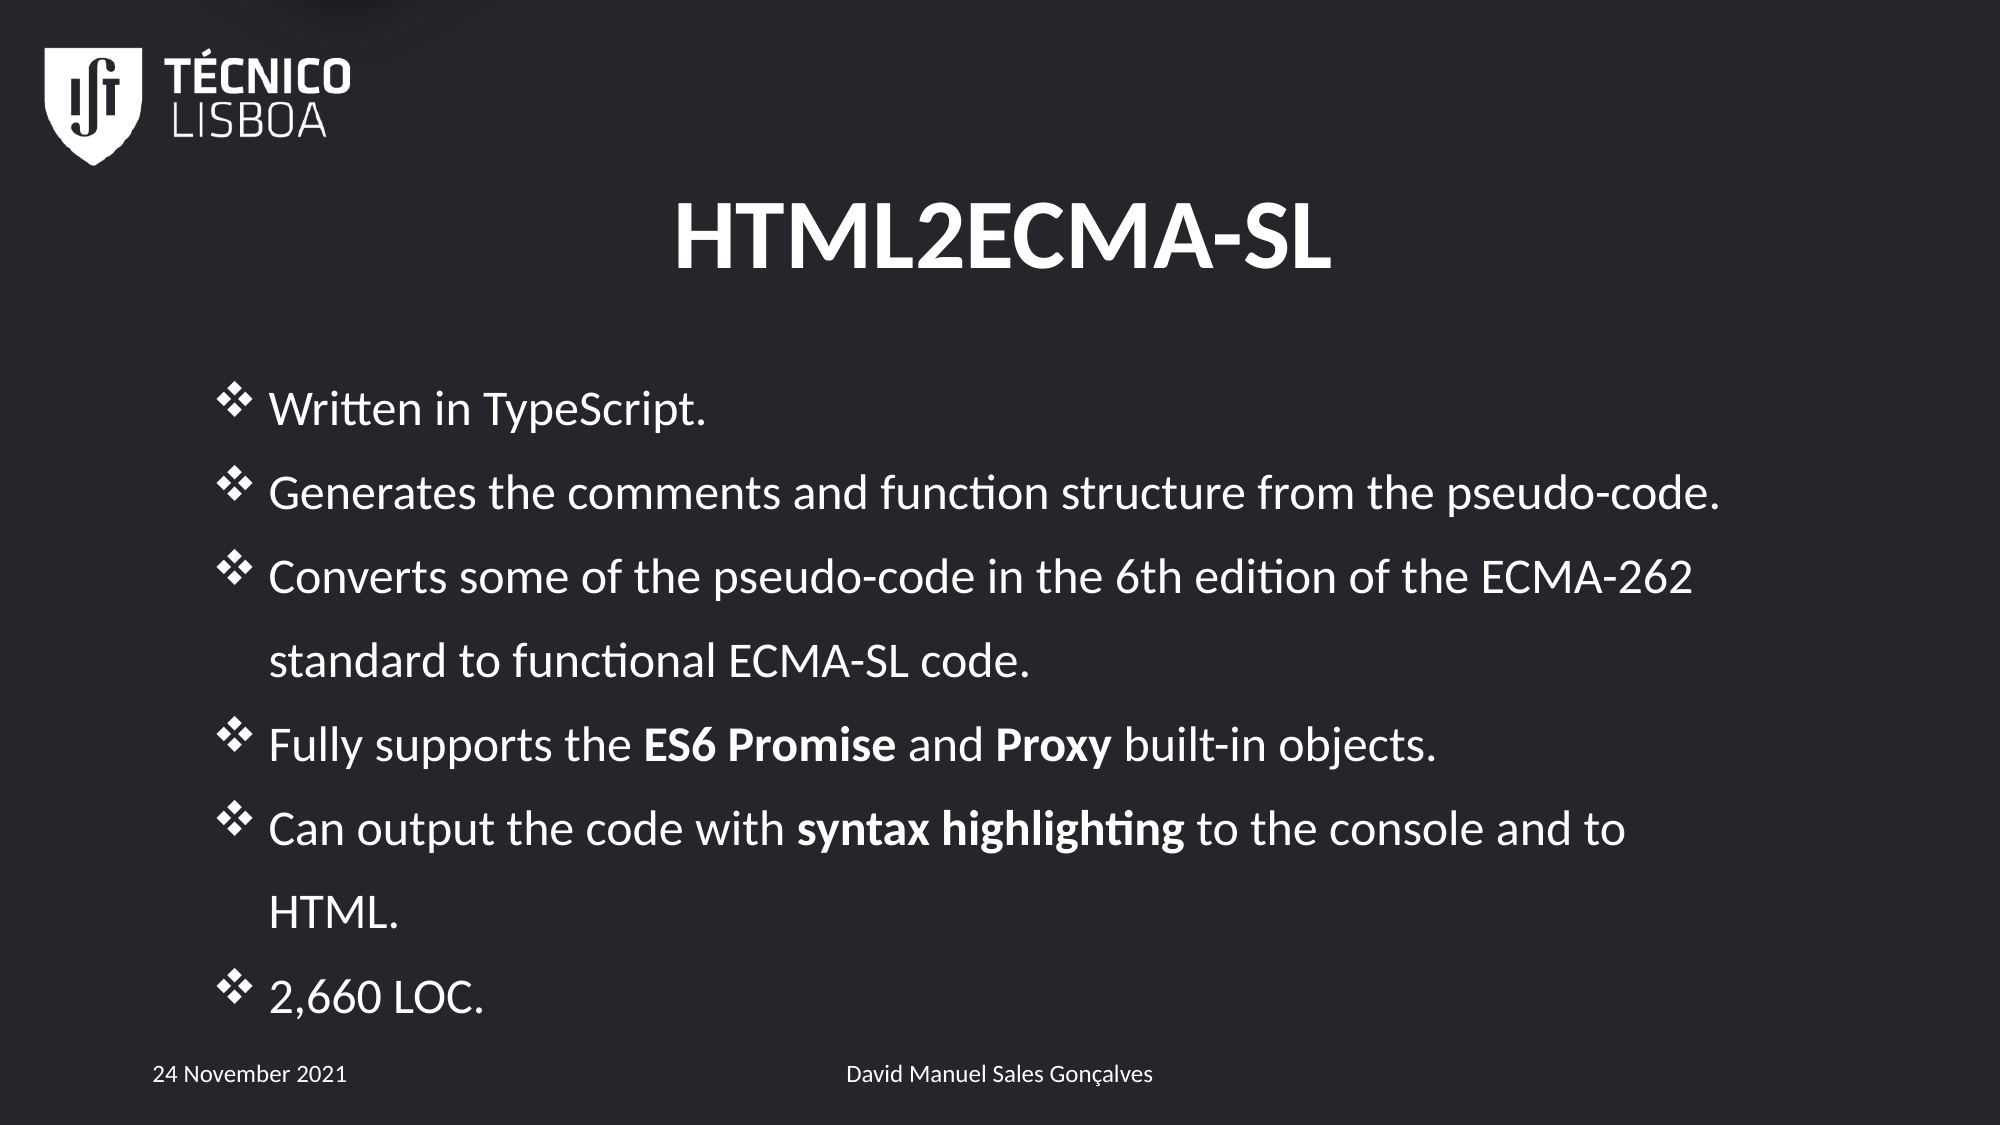

1
# HTML2ECMA-SL

Written in TypeScript.
Generates the comments and function structure from the pseudo-code.
Converts some of the pseudo-code in the 6th edition of the ECMA-262 standard to functional ECMA-SL code.
Fully supports the ES6 Promise and Proxy built-in objects.
Can output the code with syntax highlighting to the console and to HTML.
2,660 LOC.

24 November 2021
David Manuel Sales Gonçalves
49